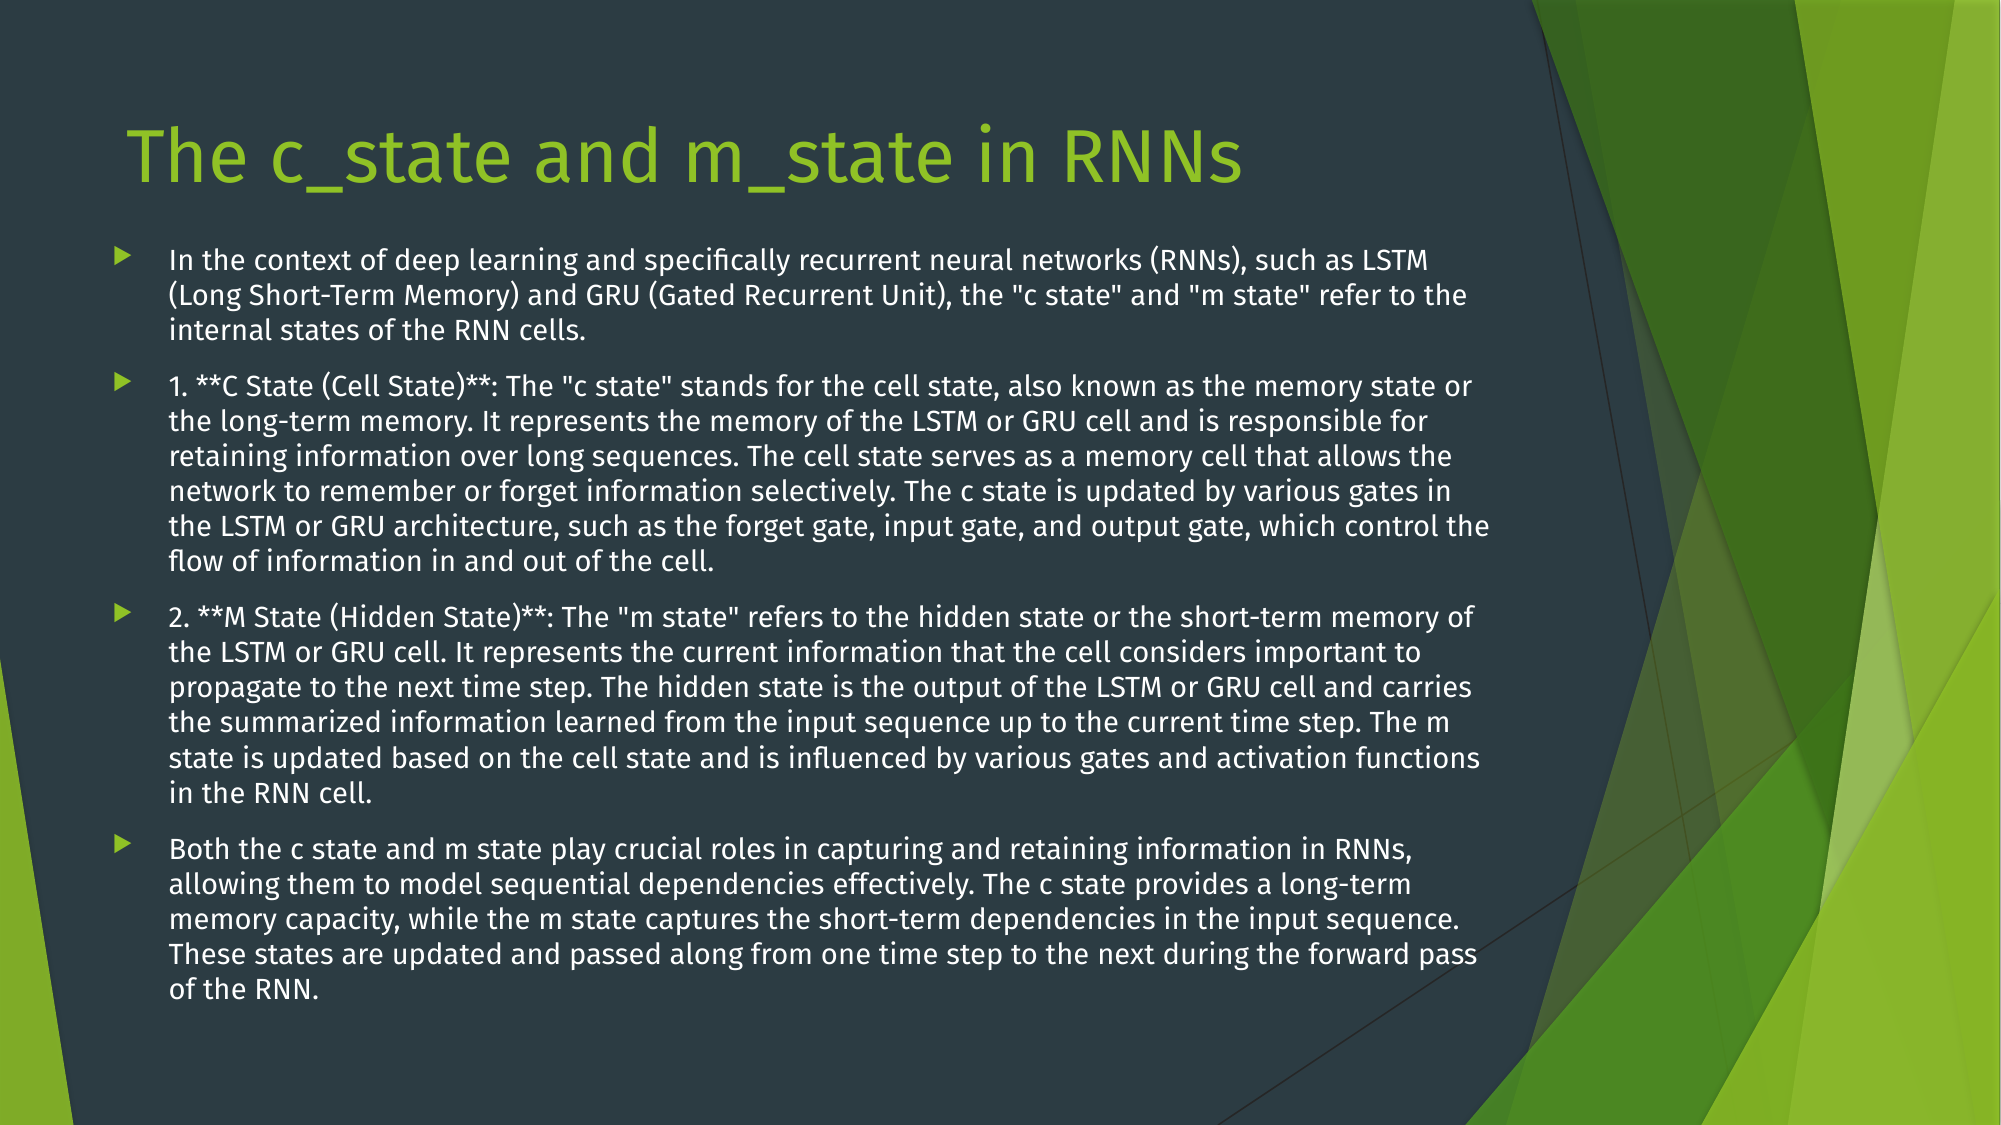

# The c_state and m_state in RNNs
In the context of deep learning and specifically recurrent neural networks (RNNs), such as LSTM (Long Short-Term Memory) and GRU (Gated Recurrent Unit), the "c state" and "m state" refer to the internal states of the RNN cells.
1. **C State (Cell State)**: The "c state" stands for the cell state, also known as the memory state or the long-term memory. It represents the memory of the LSTM or GRU cell and is responsible for retaining information over long sequences. The cell state serves as a memory cell that allows the network to remember or forget information selectively. The c state is updated by various gates in the LSTM or GRU architecture, such as the forget gate, input gate, and output gate, which control the flow of information in and out of the cell.
2. **M State (Hidden State)**: The "m state" refers to the hidden state or the short-term memory of the LSTM or GRU cell. It represents the current information that the cell considers important to propagate to the next time step. The hidden state is the output of the LSTM or GRU cell and carries the summarized information learned from the input sequence up to the current time step. The m state is updated based on the cell state and is influenced by various gates and activation functions in the RNN cell.
Both the c state and m state play crucial roles in capturing and retaining information in RNNs, allowing them to model sequential dependencies effectively. The c state provides a long-term memory capacity, while the m state captures the short-term dependencies in the input sequence. These states are updated and passed along from one time step to the next during the forward pass of the RNN.